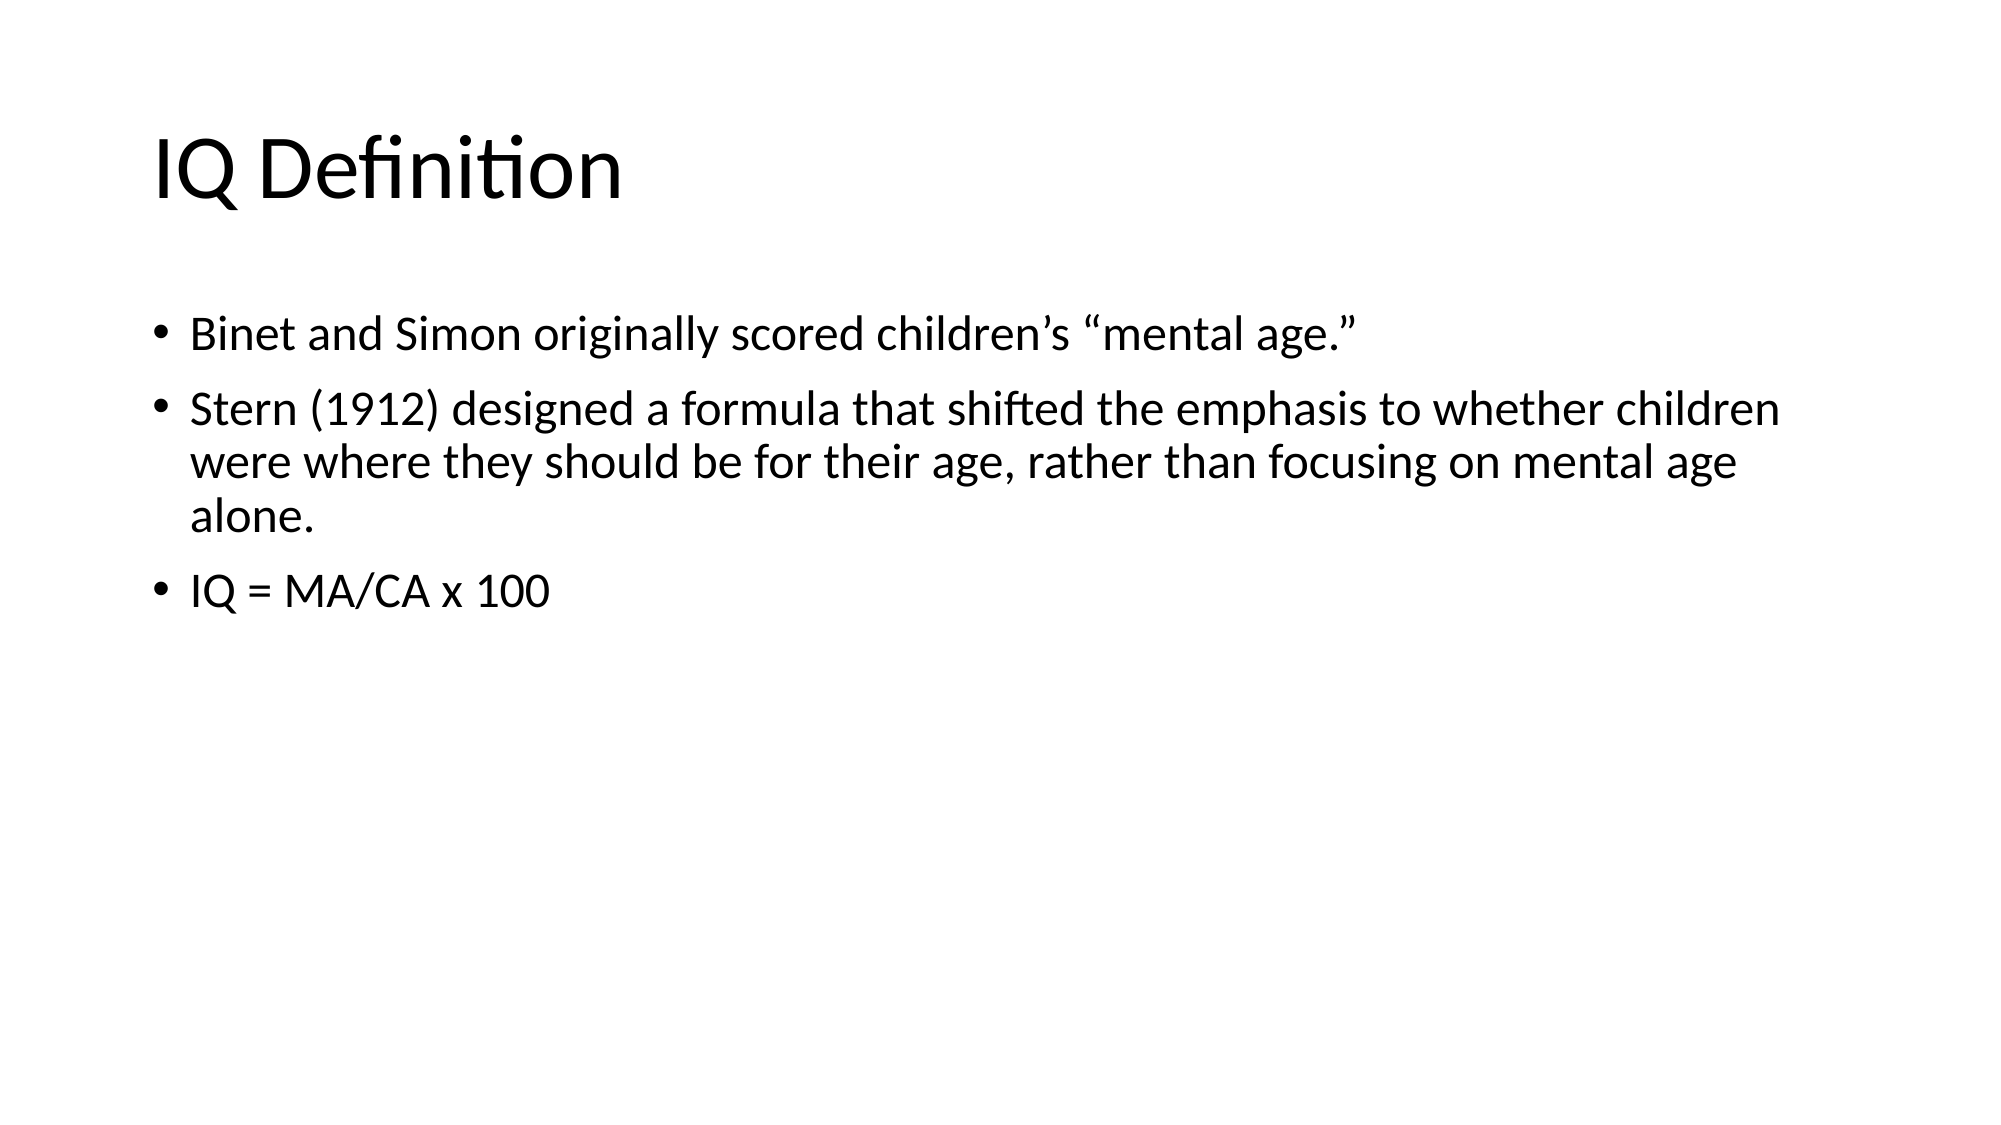

# IQ Definition
Binet and Simon originally scored children’s “mental age.”
Stern (1912) designed a formula that shifted the emphasis to whether children were where they should be for their age, rather than focusing on mental age alone.
IQ = MA/CA x 100